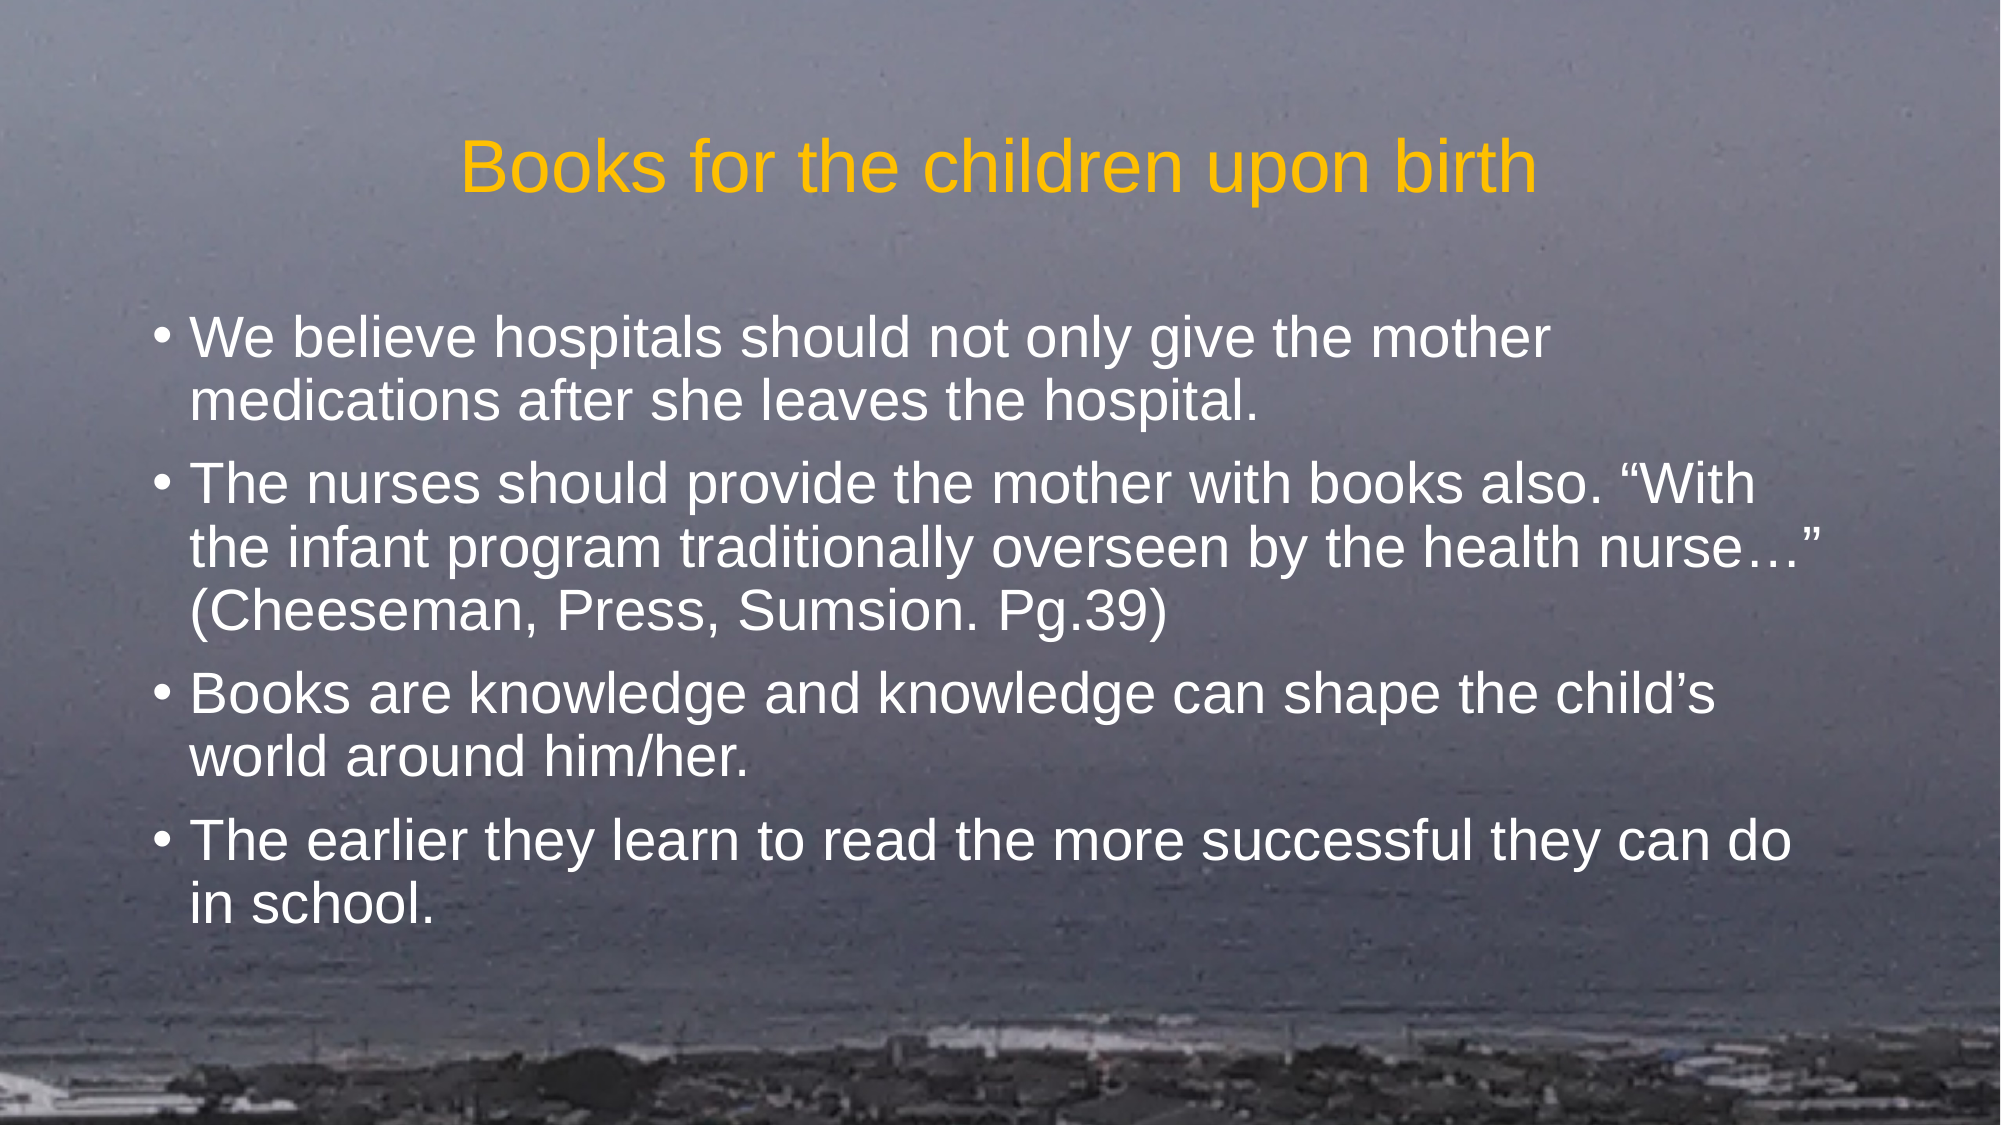

# Books for the children upon birth
We believe hospitals should not only give the mother medications after she leaves the hospital.
The nurses should provide the mother with books also. “With the infant program traditionally overseen by the health nurse…” (Cheeseman, Press, Sumsion. Pg.39)
Books are knowledge and knowledge can shape the child’s world around him/her.
The earlier they learn to read the more successful they can do in school.